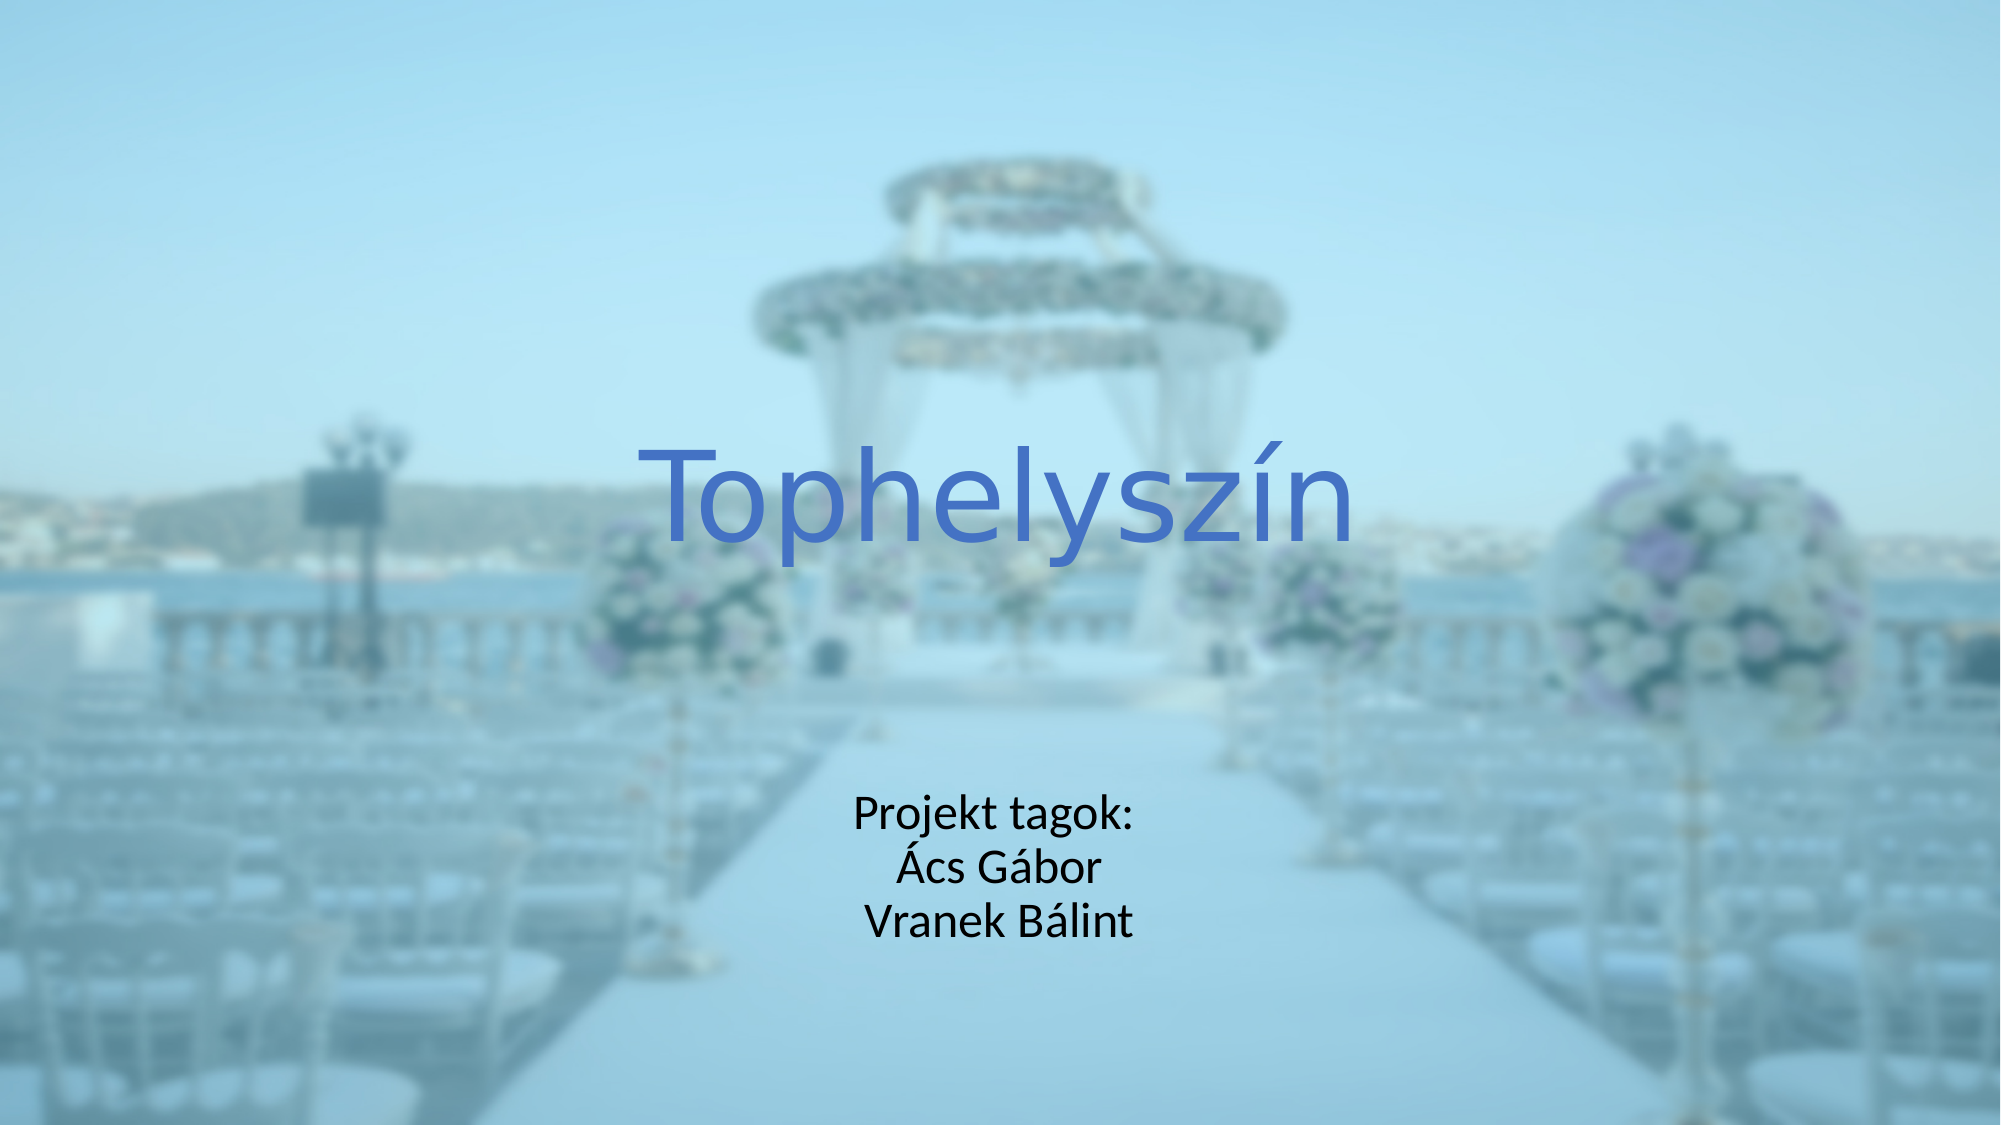

# Tophelyszín
Projekt tagok: 
Ács Gábor
Vranek Bálint